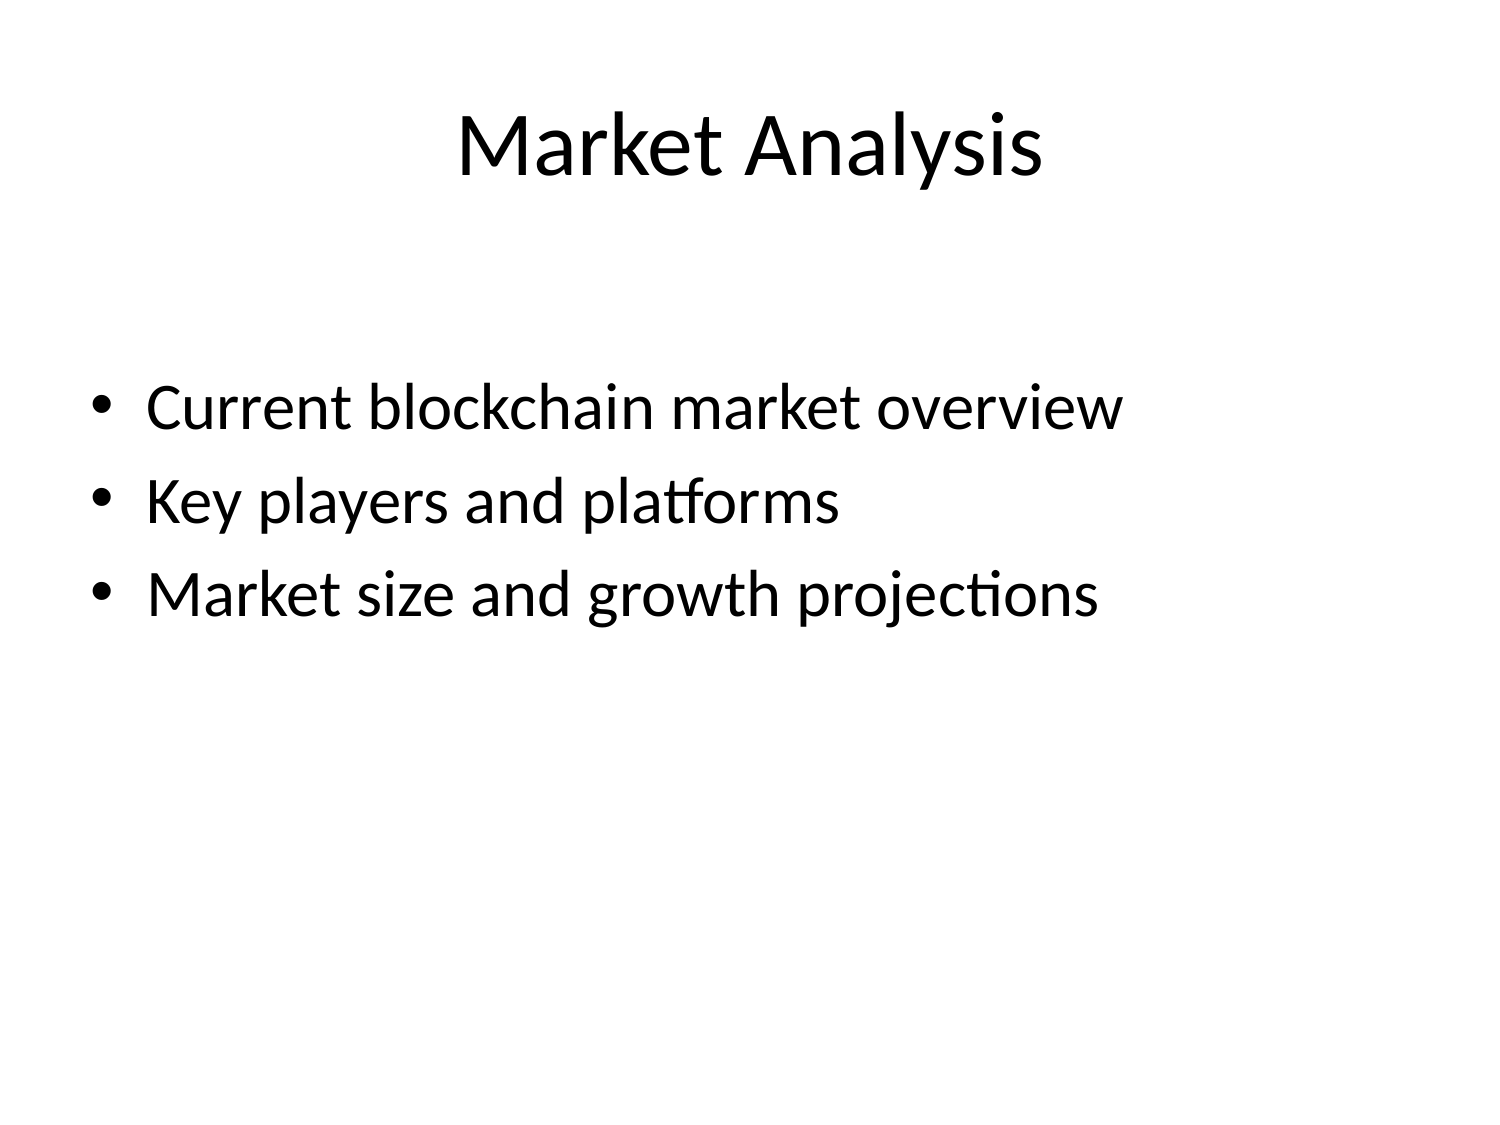

# Market Analysis

Current blockchain market overview
Key players and platforms
Market size and growth projections